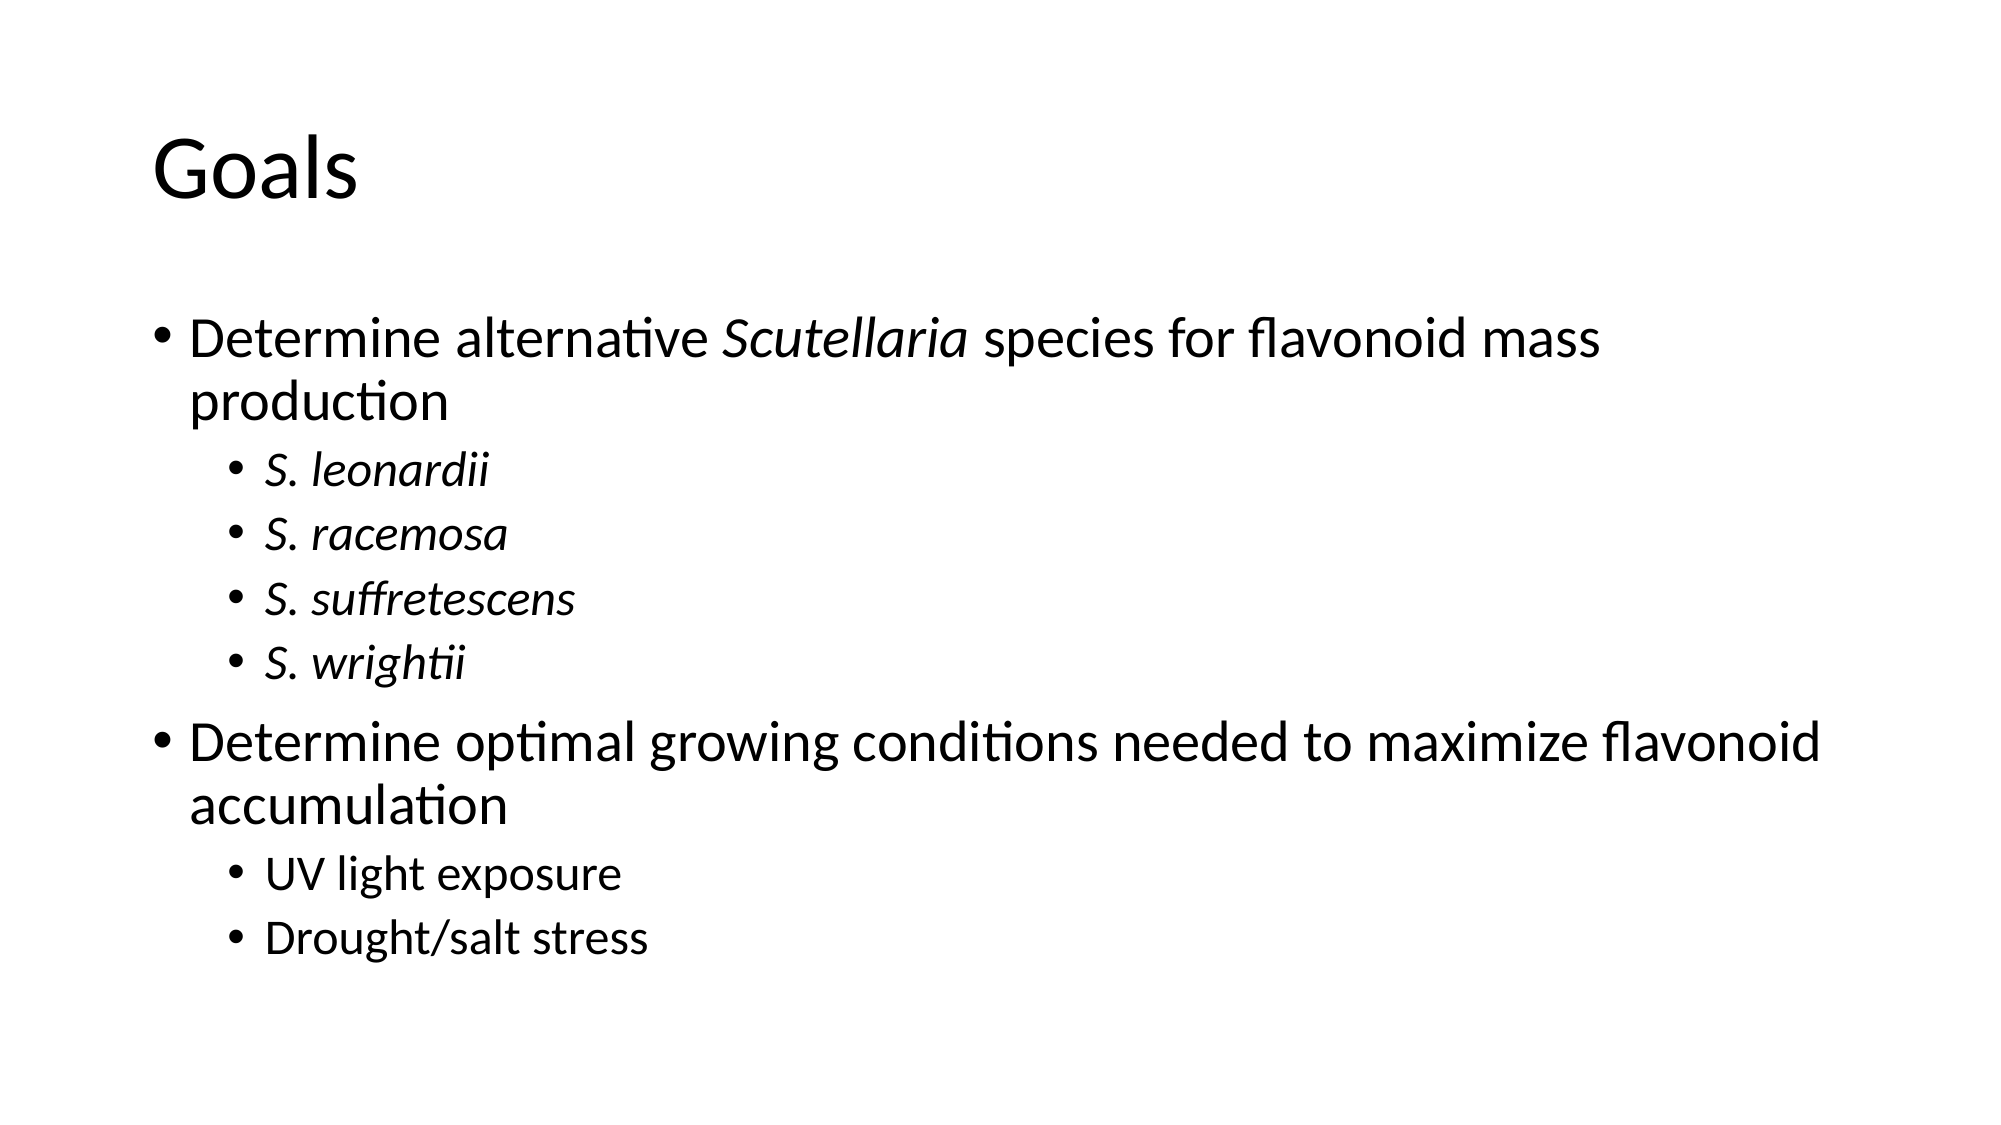

# Goals
Determine alternative Scutellaria species for flavonoid mass production
S. leonardii
S. racemosa
S. suffretescens
S. wrightii
Determine optimal growing conditions needed to maximize flavonoid accumulation
UV light exposure
Drought/salt stress